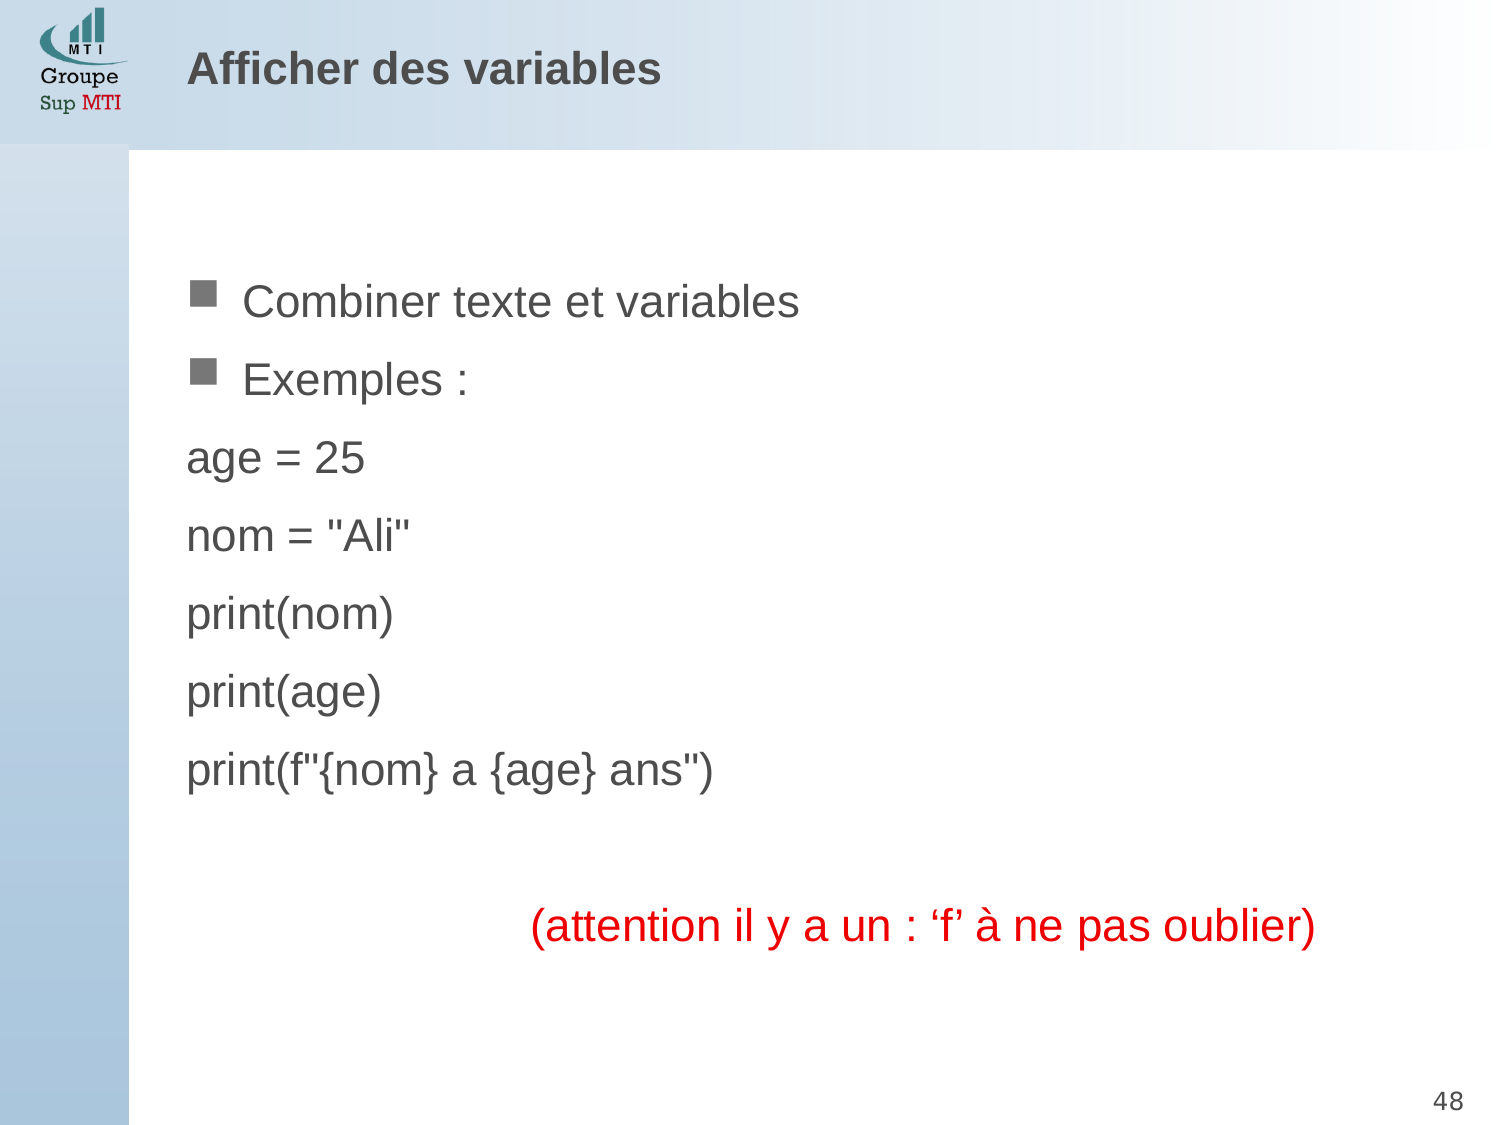

Afficher des variables

Combiner texte et variables
Exemples :
age = 25
nom = "Ali"
print(nom)
print(age)
print(f"{nom} a {age} ans")

                           (attention il y a un : ‘f’ à ne pas oublier)